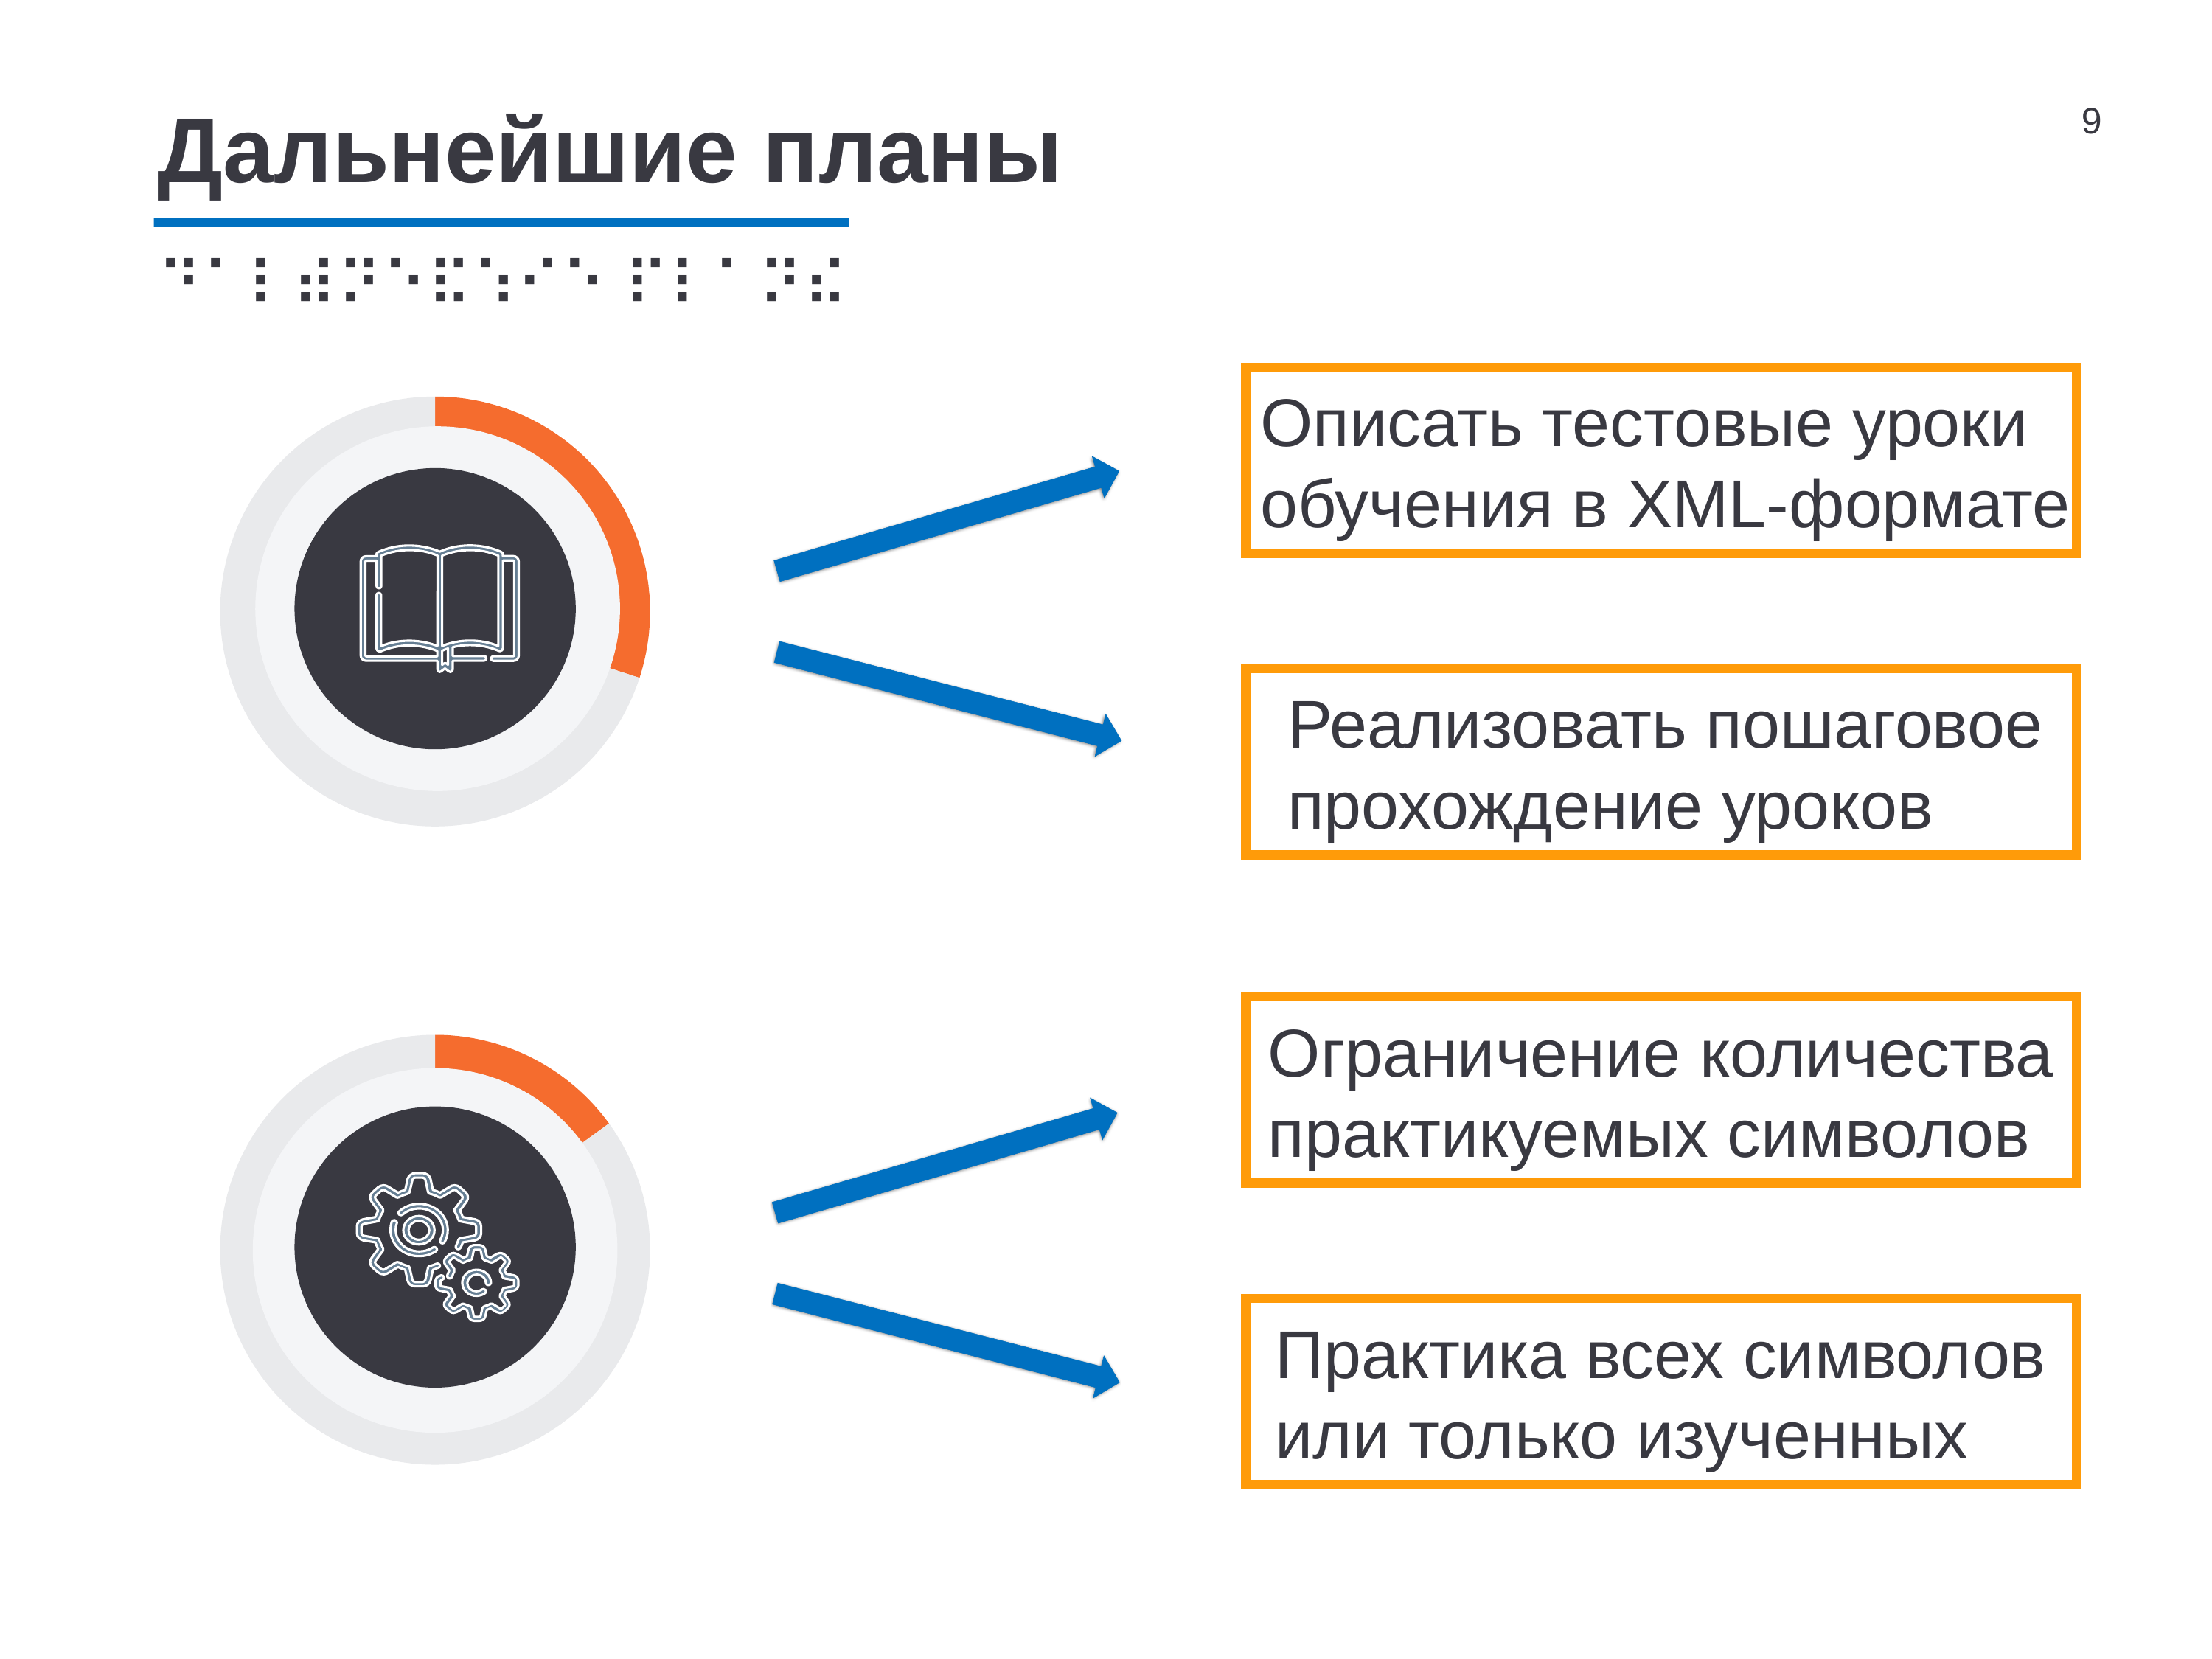

9
Дальнейшие планы

⠙⠁⠇⠾⠝⠑⠯⠱⠊⠑ ⠏⠇⠁⠝⠮

Описать тестовые уроки обучения в XML-формате

### Chart

| Category | Region 1 |
|---|---|
| April | 30.0 |
| May | 70.0 |

Реализовать пошаговое прохождение уроков

Ограничение количества практикуемых символов

### Chart

| Category | Region 1 |
|---|---|
| April | 15.0 |
| May | 85.0 |

Практика всех символов или только изученных